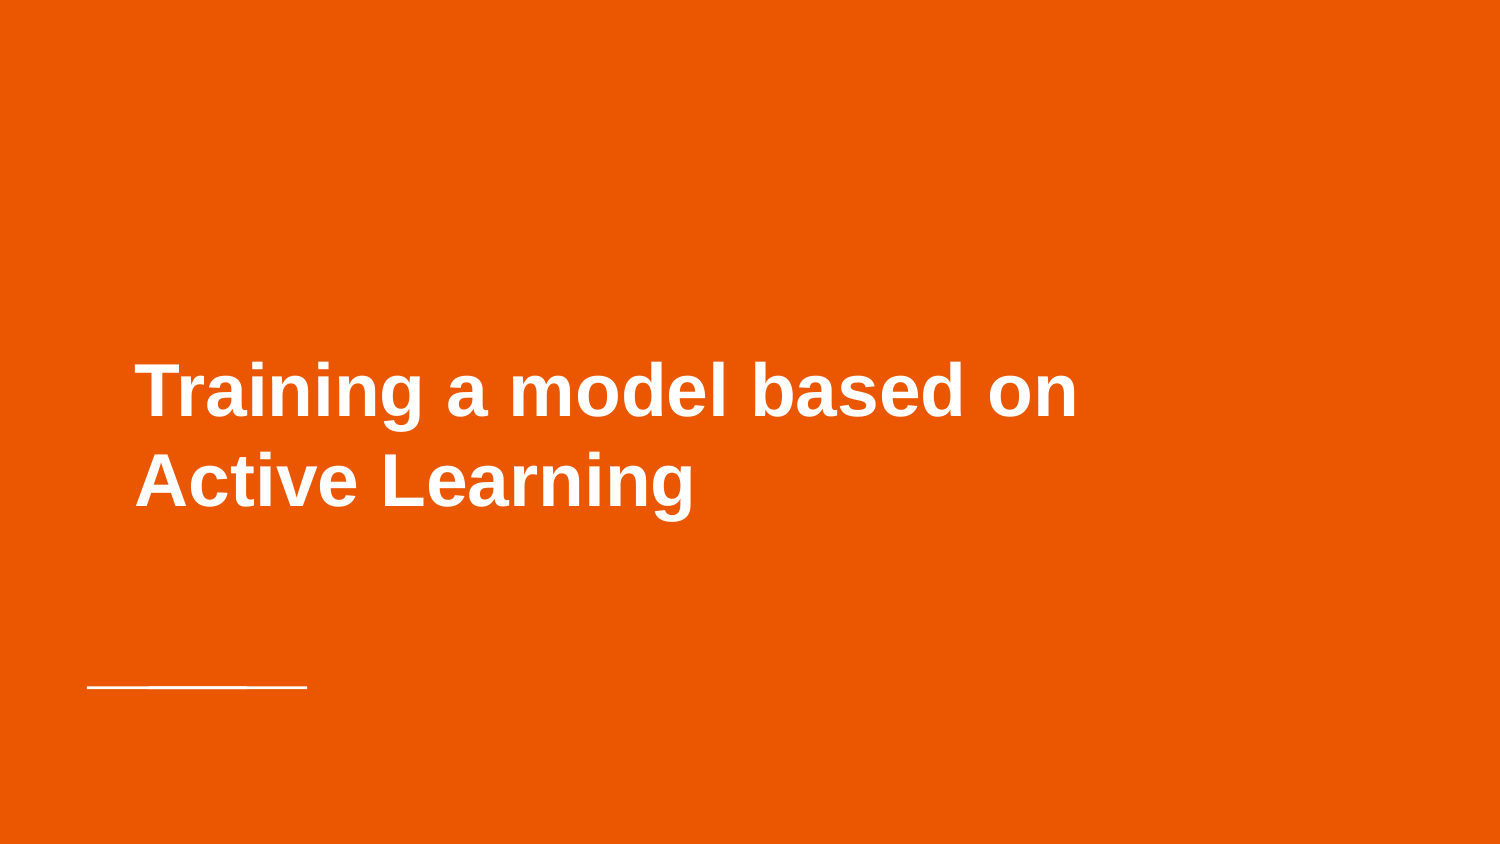

# Training a model based on Active Learning